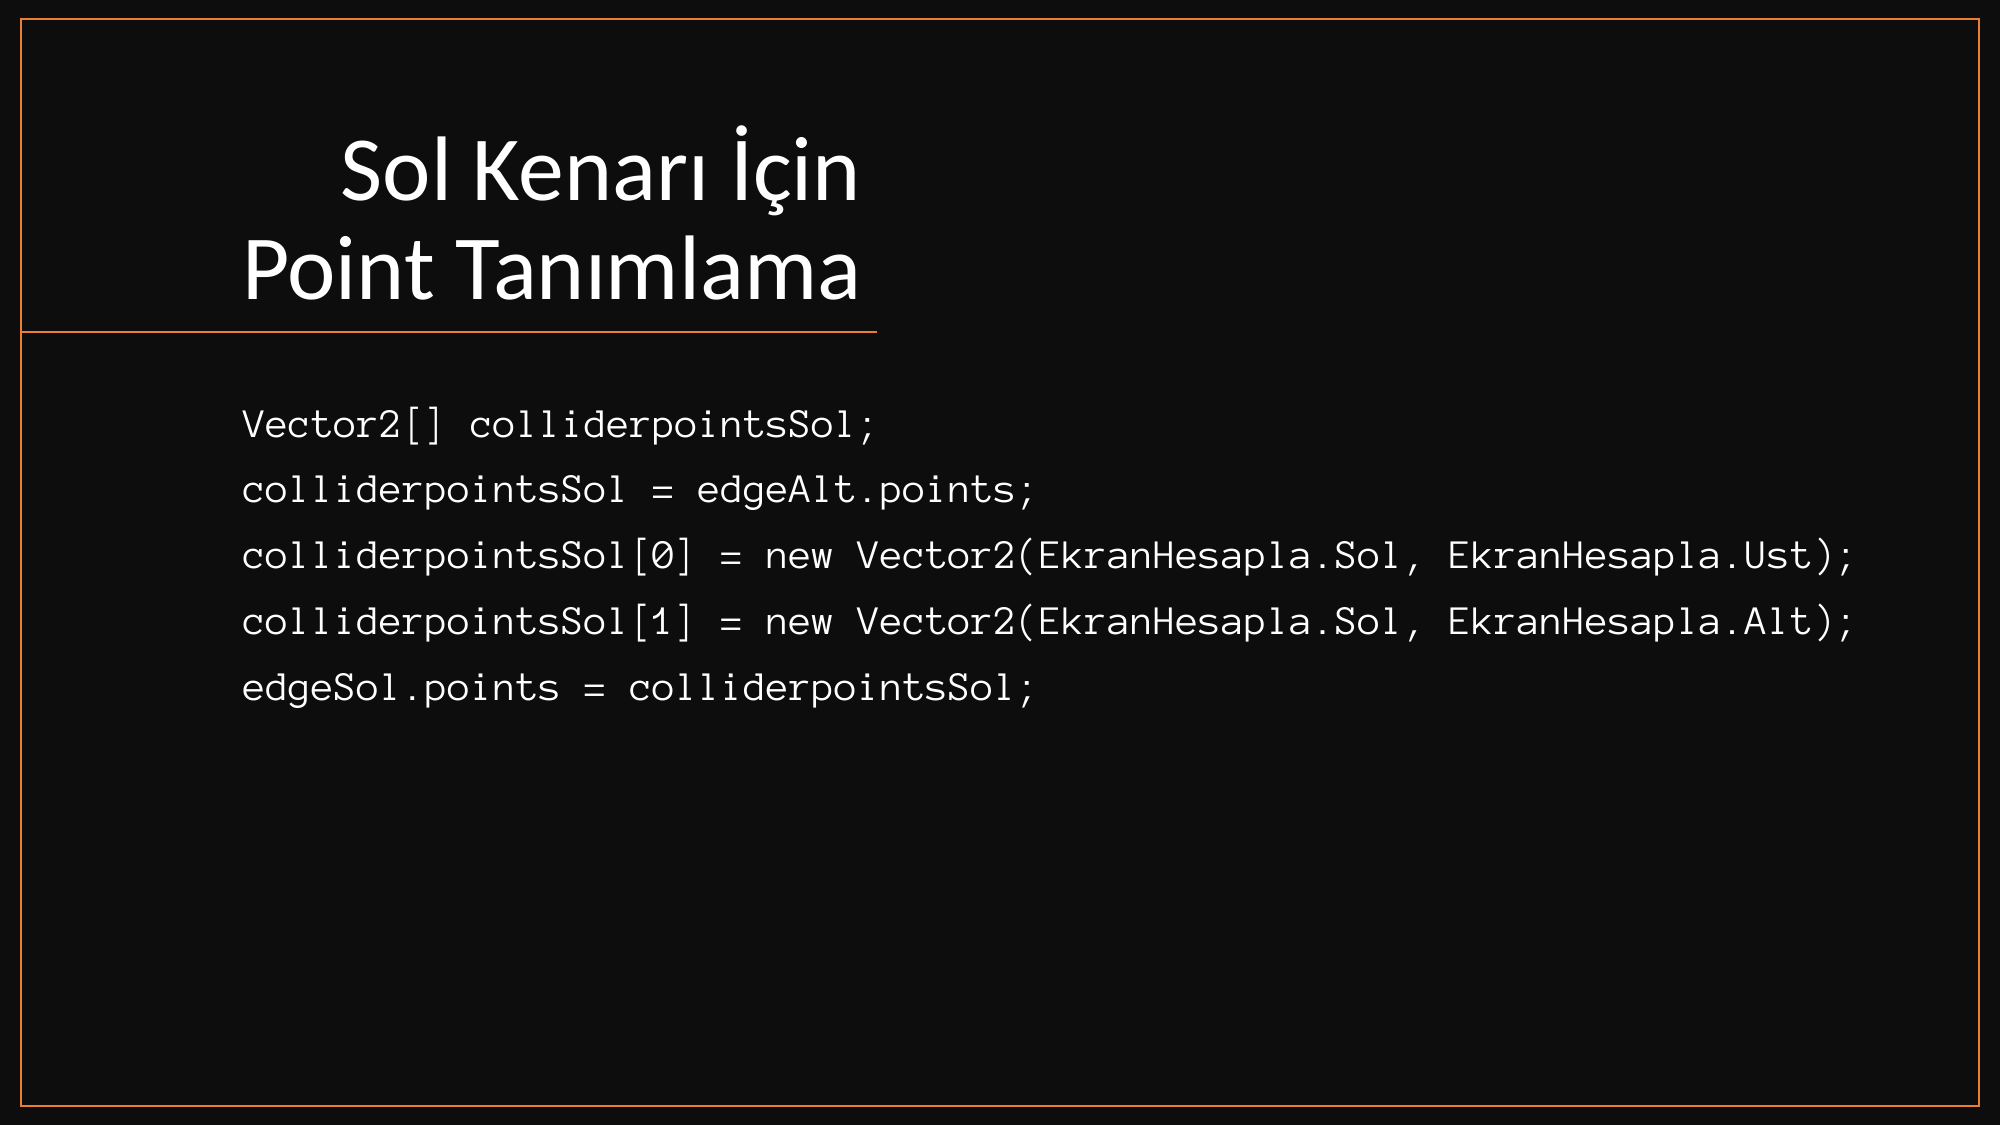

# Sol Kenarı İçin Point Tanımlama
Vector2[] colliderpointsSol;
colliderpointsSol = edgeAlt.points;
colliderpointsSol[0] = new Vector2(EkranHesapla.Sol, EkranHesapla.Ust);
colliderpointsSol[1] = new Vector2(EkranHesapla.Sol, EkranHesapla.Alt);
edgeSol.points = colliderpointsSol;